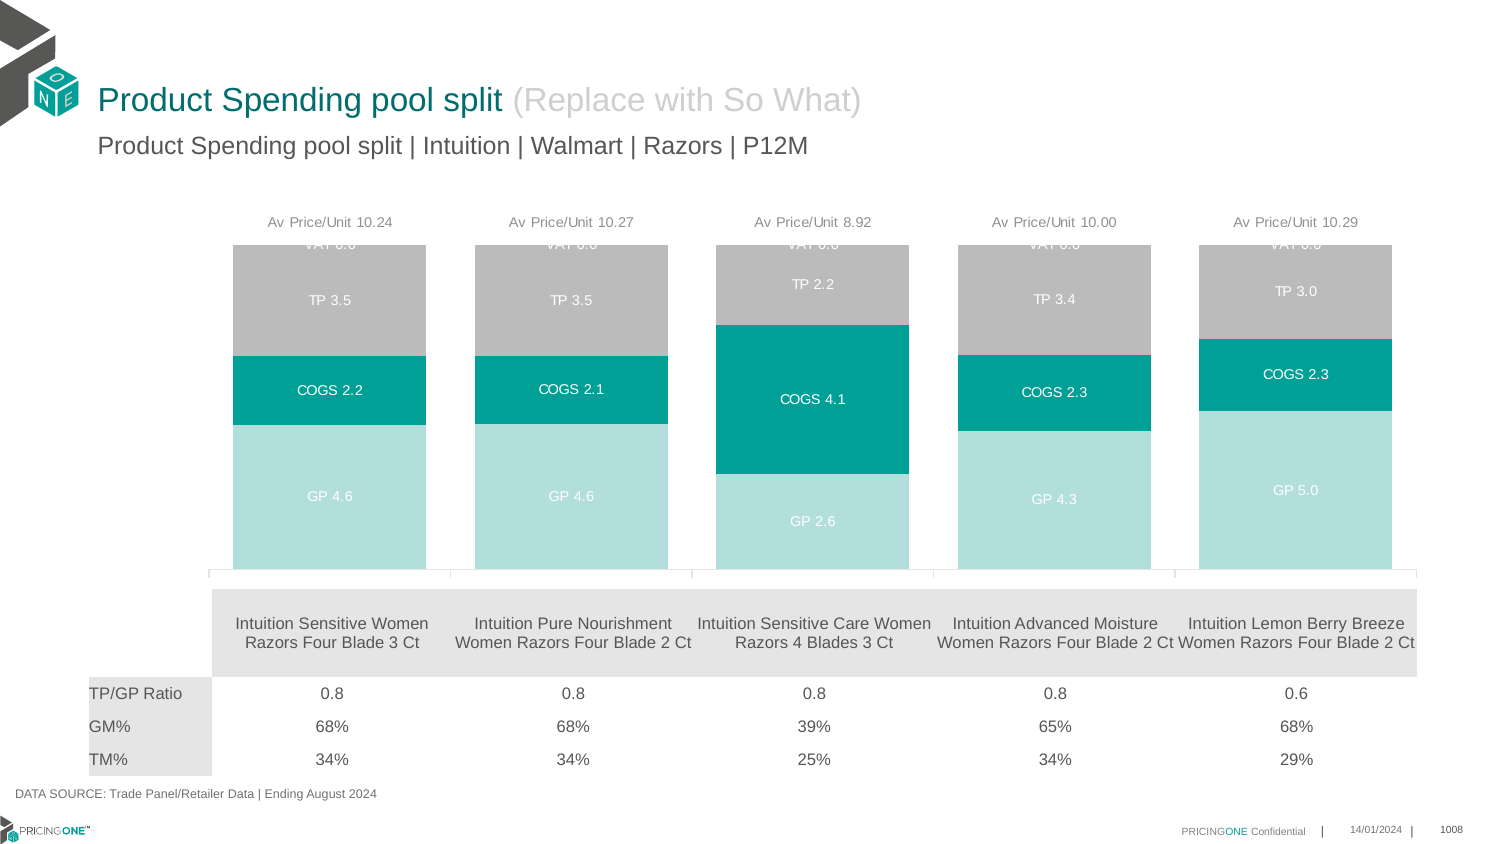

# Product Spending pool split (Replace with So What)
Product Spending pool split | Intuition | Walmart | Razors | P12M

### Chart

| Category | GP | COGS | TP | VAT |
|---|---|---|---|---|
| Av Price/Unit 10.24 | 4.554980718739145 | 2.1820286124366923 | 3.499441755800558 | 0.0 |
| Av Price/Unit 10.27 | 4.598982843331485 | 2.1424751732914418 | 3.526475957822705 | 0.0 |
| Av Price/Unit 8.92 | 2.6237000000000004 | 4.1382 | 2.214543420449096 | 0.0 |
| Av Price/Unit 10.00 | 4.2633716817788985 | 2.332520263817072 | 3.4084879158304897 | 0.0 |
| Av Price/Unit 10.29 | 5.0118560532023935 | 2.307400290801611 | 2.9733329821466867 | 0.0 |
|  | Intuition Sensitive Women Razors Four Blade 3 Ct | Intuition Pure Nourishment Women Razors Four Blade 2 Ct | Intuition Sensitive Care Women Razors 4 Blades 3 Ct | Intuition Advanced Moisture Women Razors Four Blade 2 Ct | Intuition Lemon Berry Breeze Women Razors Four Blade 2 Ct |
| --- | --- | --- | --- | --- | --- |
| TP/GP Ratio | 0.8 | 0.8 | 0.8 | 0.8 | 0.6 |
| GM% | 68% | 68% | 39% | 65% | 68% |
| TM% | 34% | 34% | 25% | 34% | 29% |
DATA SOURCE: Trade Panel/Retailer Data | Ending August 2024

14/01/2024
1008